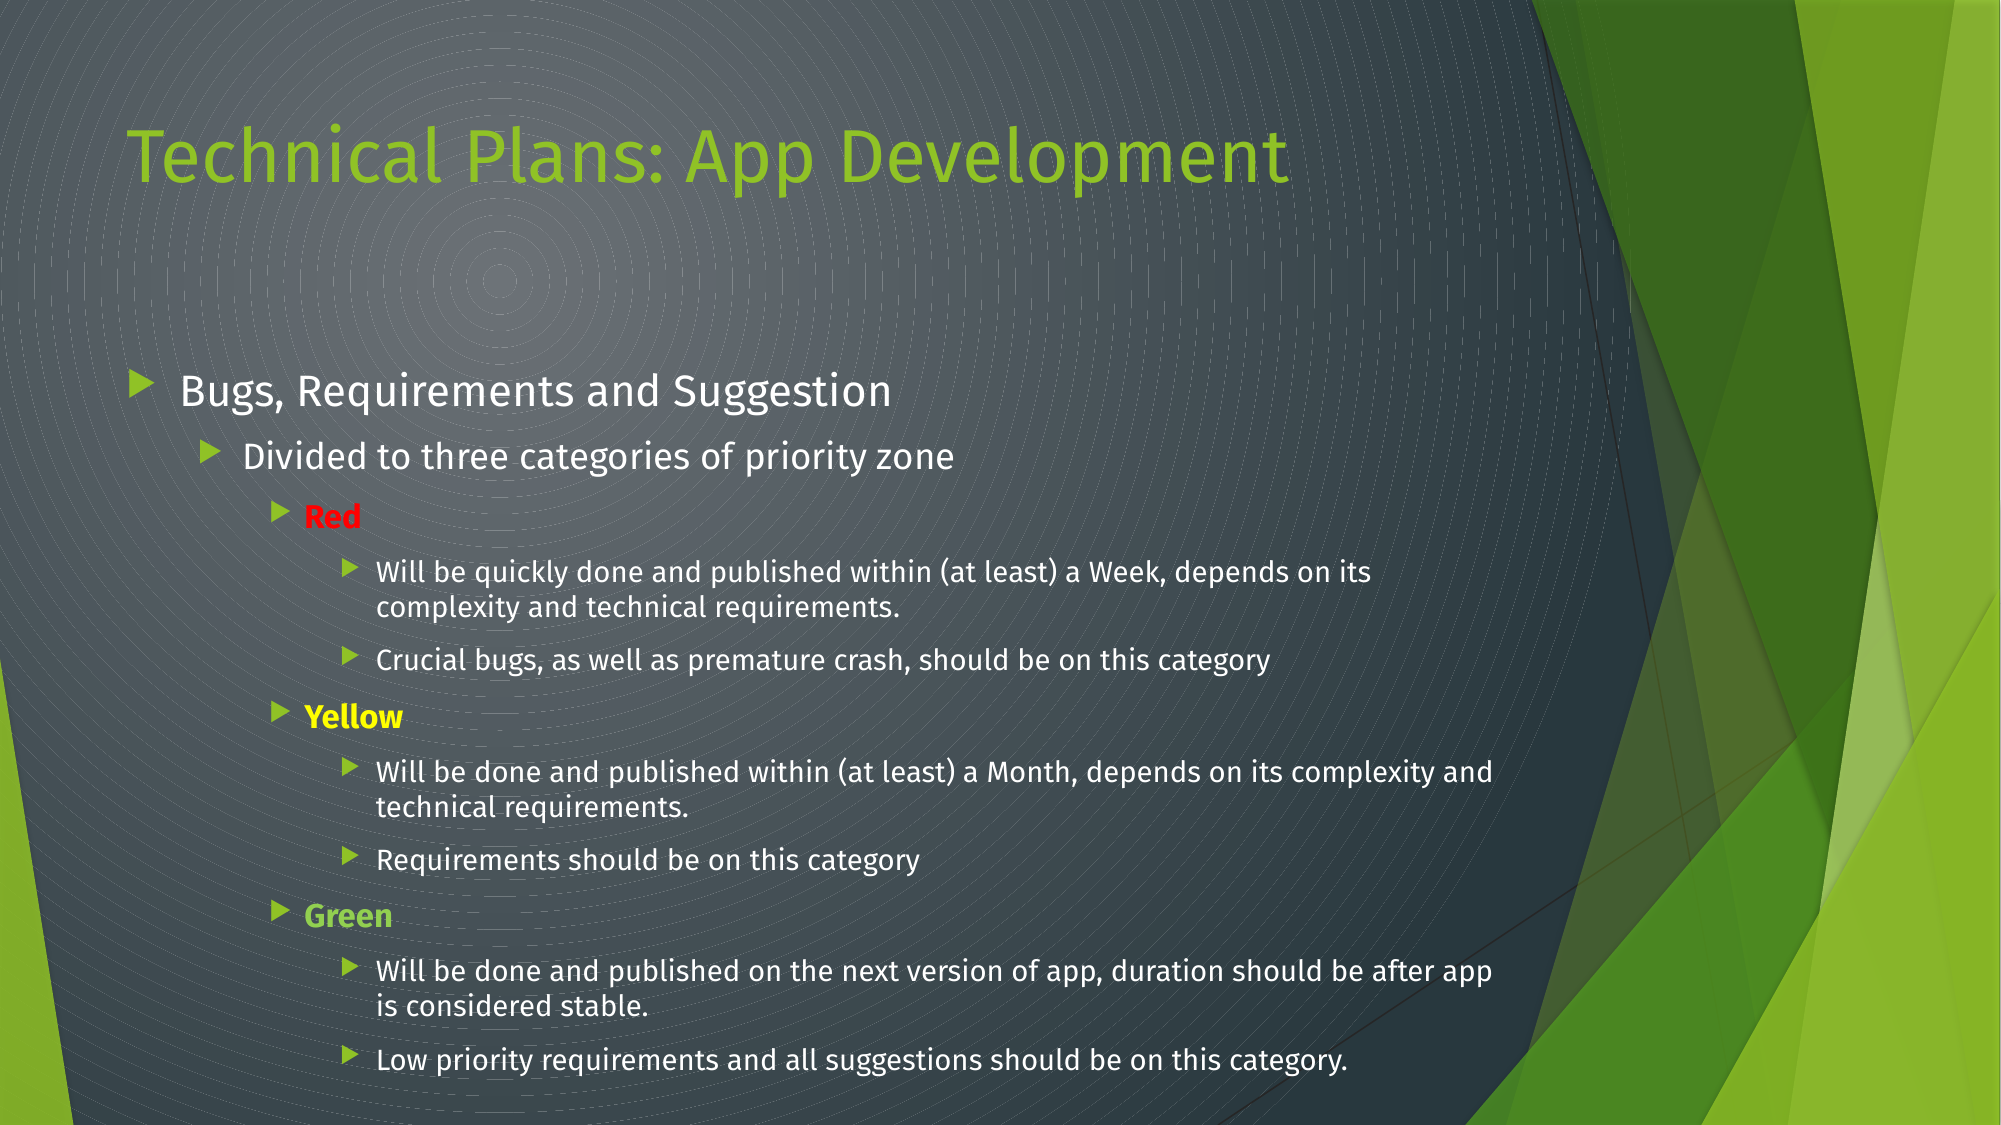

# Technical Plans: App Development
Bugs, Requirements and Suggestion
Divided to three categories of priority zone
Red
Will be quickly done and published within (at least) a Week, depends on its complexity and technical requirements.
Crucial bugs, as well as premature crash, should be on this category
Yellow
Will be done and published within (at least) a Month, depends on its complexity and technical requirements.
Requirements should be on this category
Green
Will be done and published on the next version of app, duration should be after app is considered stable.
Low priority requirements and all suggestions should be on this category.